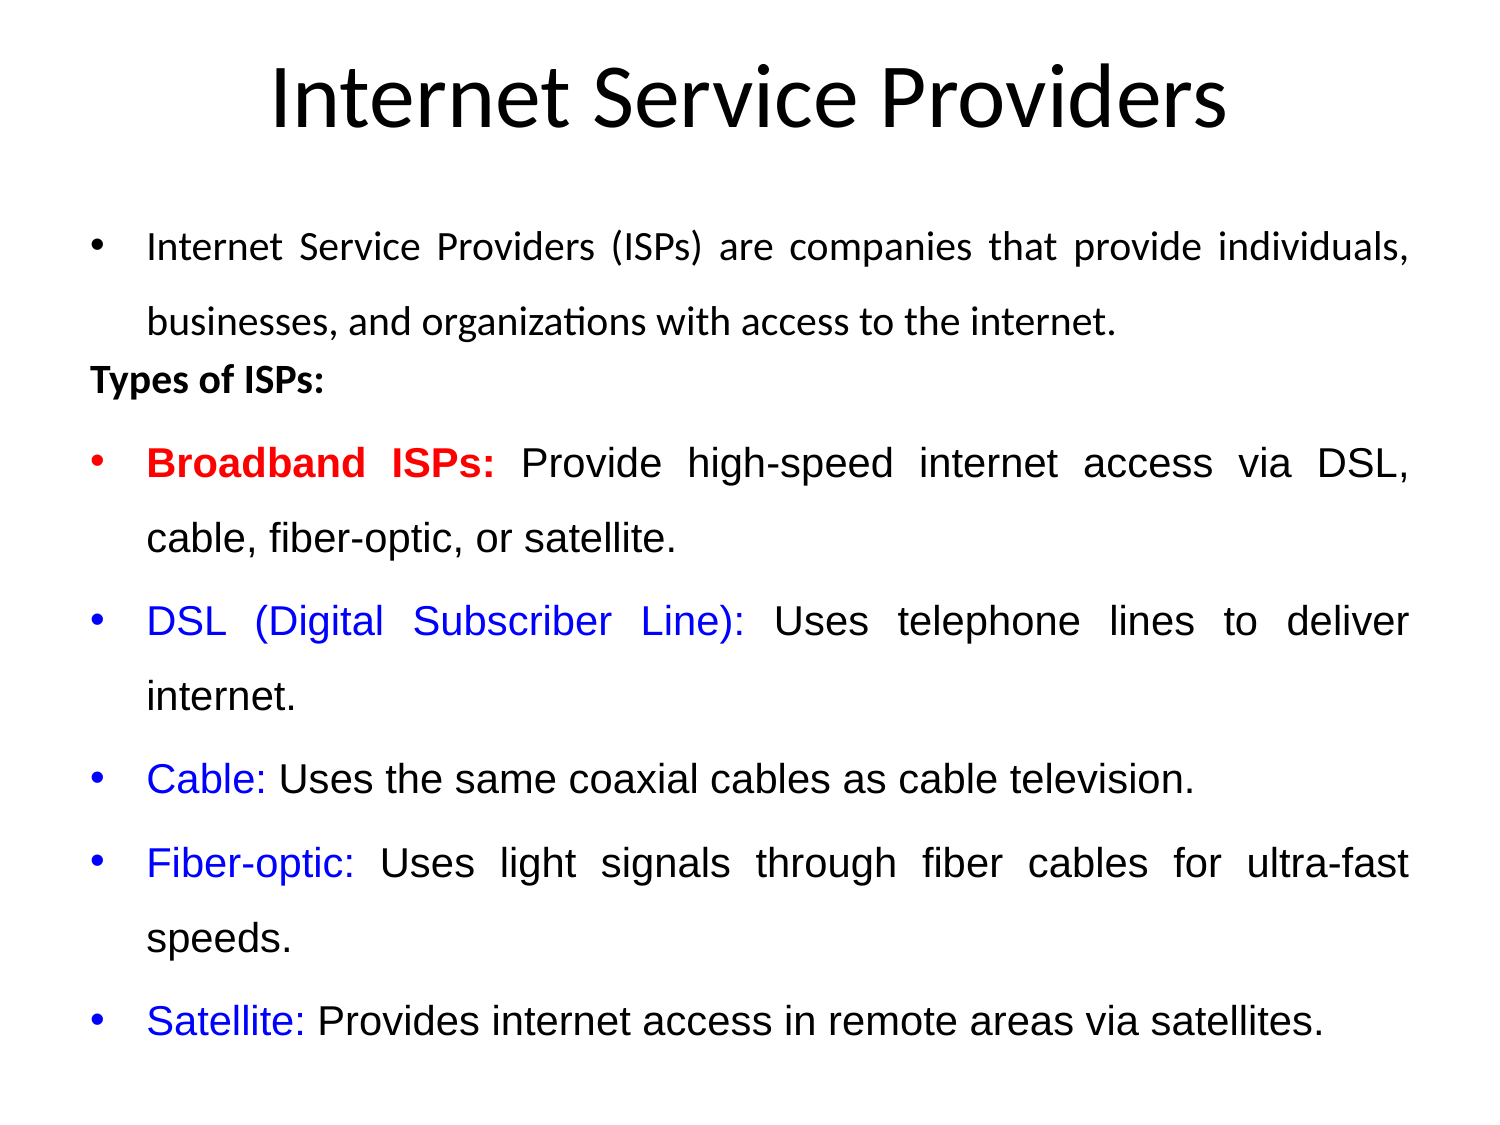

# Internet Service Providers
Internet Service Providers (ISPs) are companies that provide individuals, businesses, and organizations with access to the internet.
Types of ISPs:
Broadband ISPs: Provide high-speed internet access via DSL, cable, fiber-optic, or satellite.
DSL (Digital Subscriber Line): Uses telephone lines to deliver internet.
Cable: Uses the same coaxial cables as cable television.
Fiber-optic: Uses light signals through fiber cables for ultra-fast speeds.
Satellite: Provides internet access in remote areas via satellites.